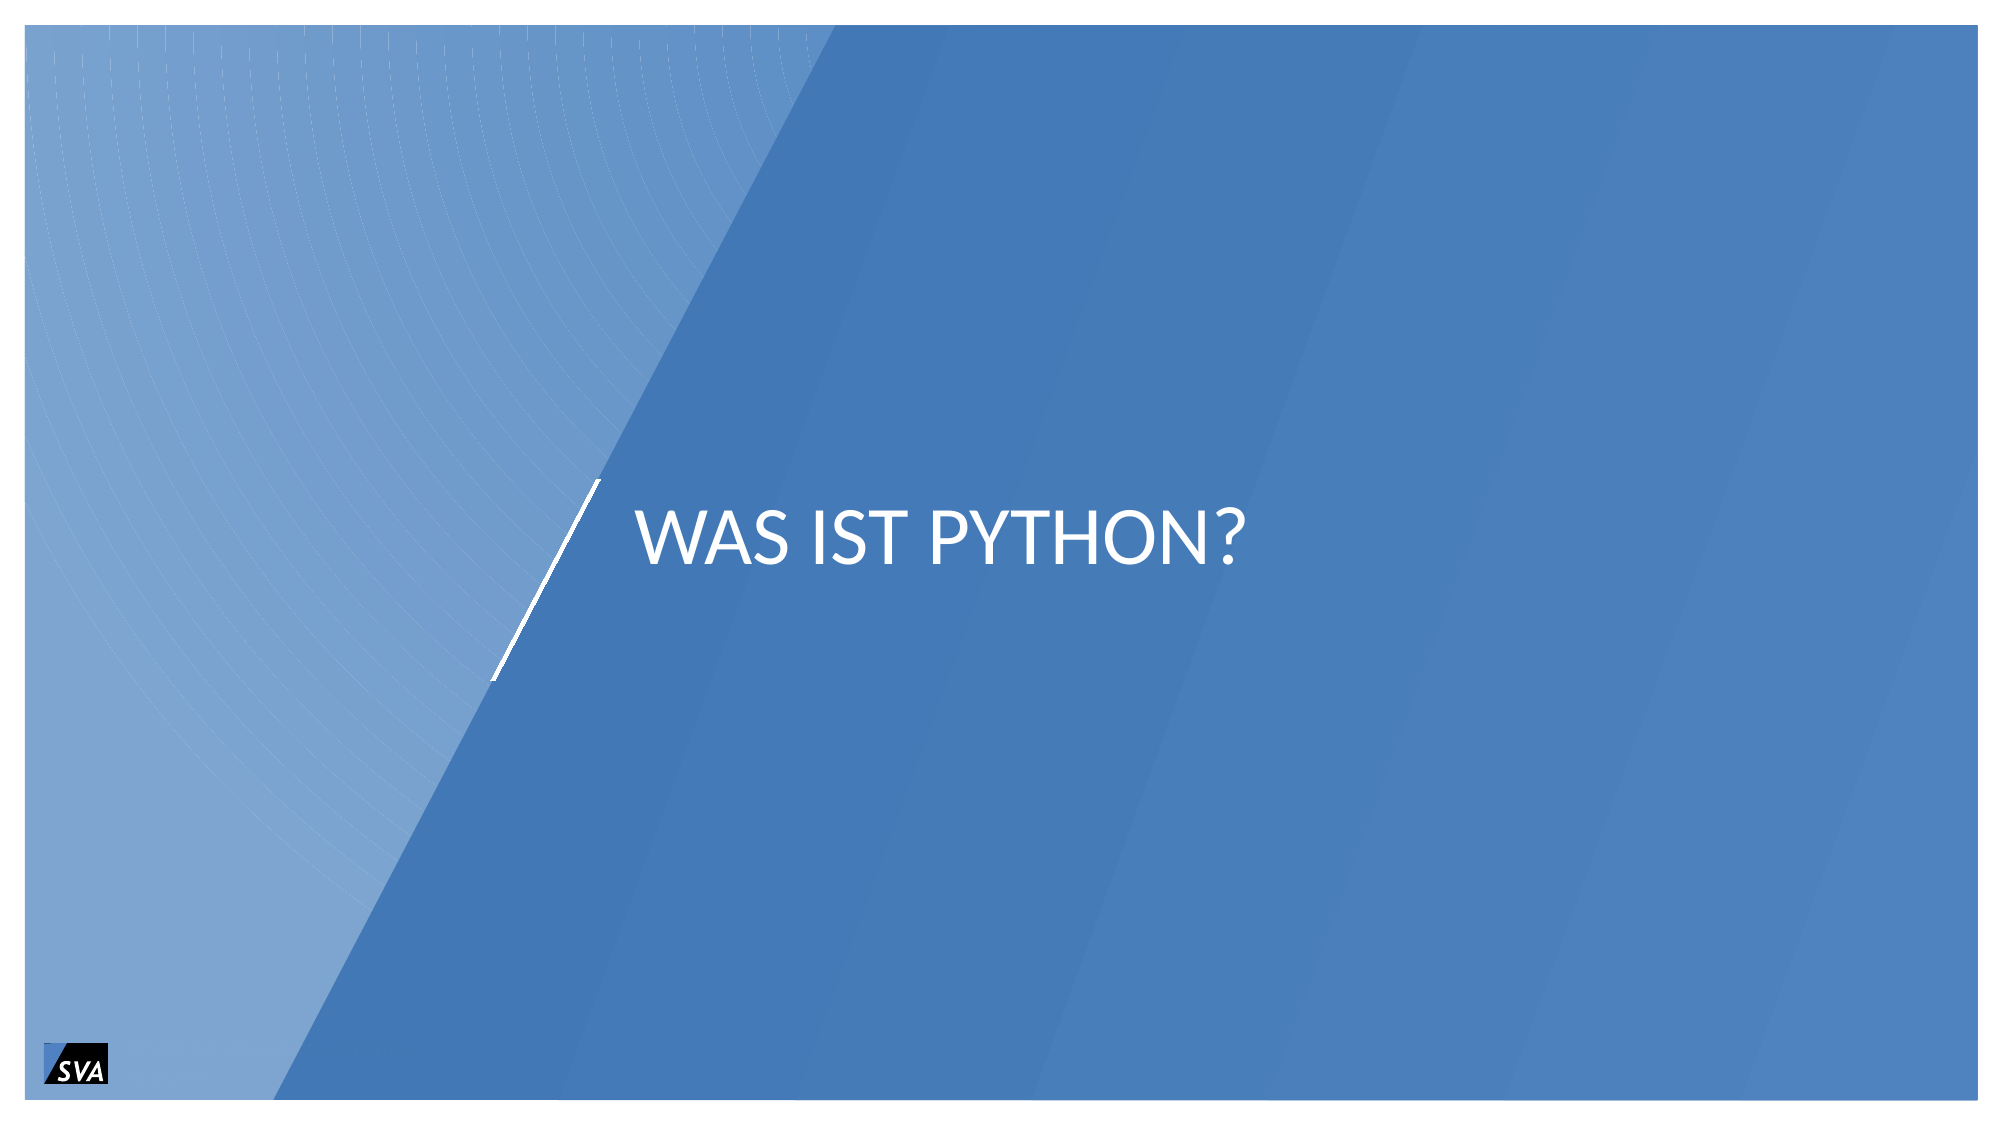

# WAS ist PYTHON?
Python für Data Science and Friends
22.06.2017
5